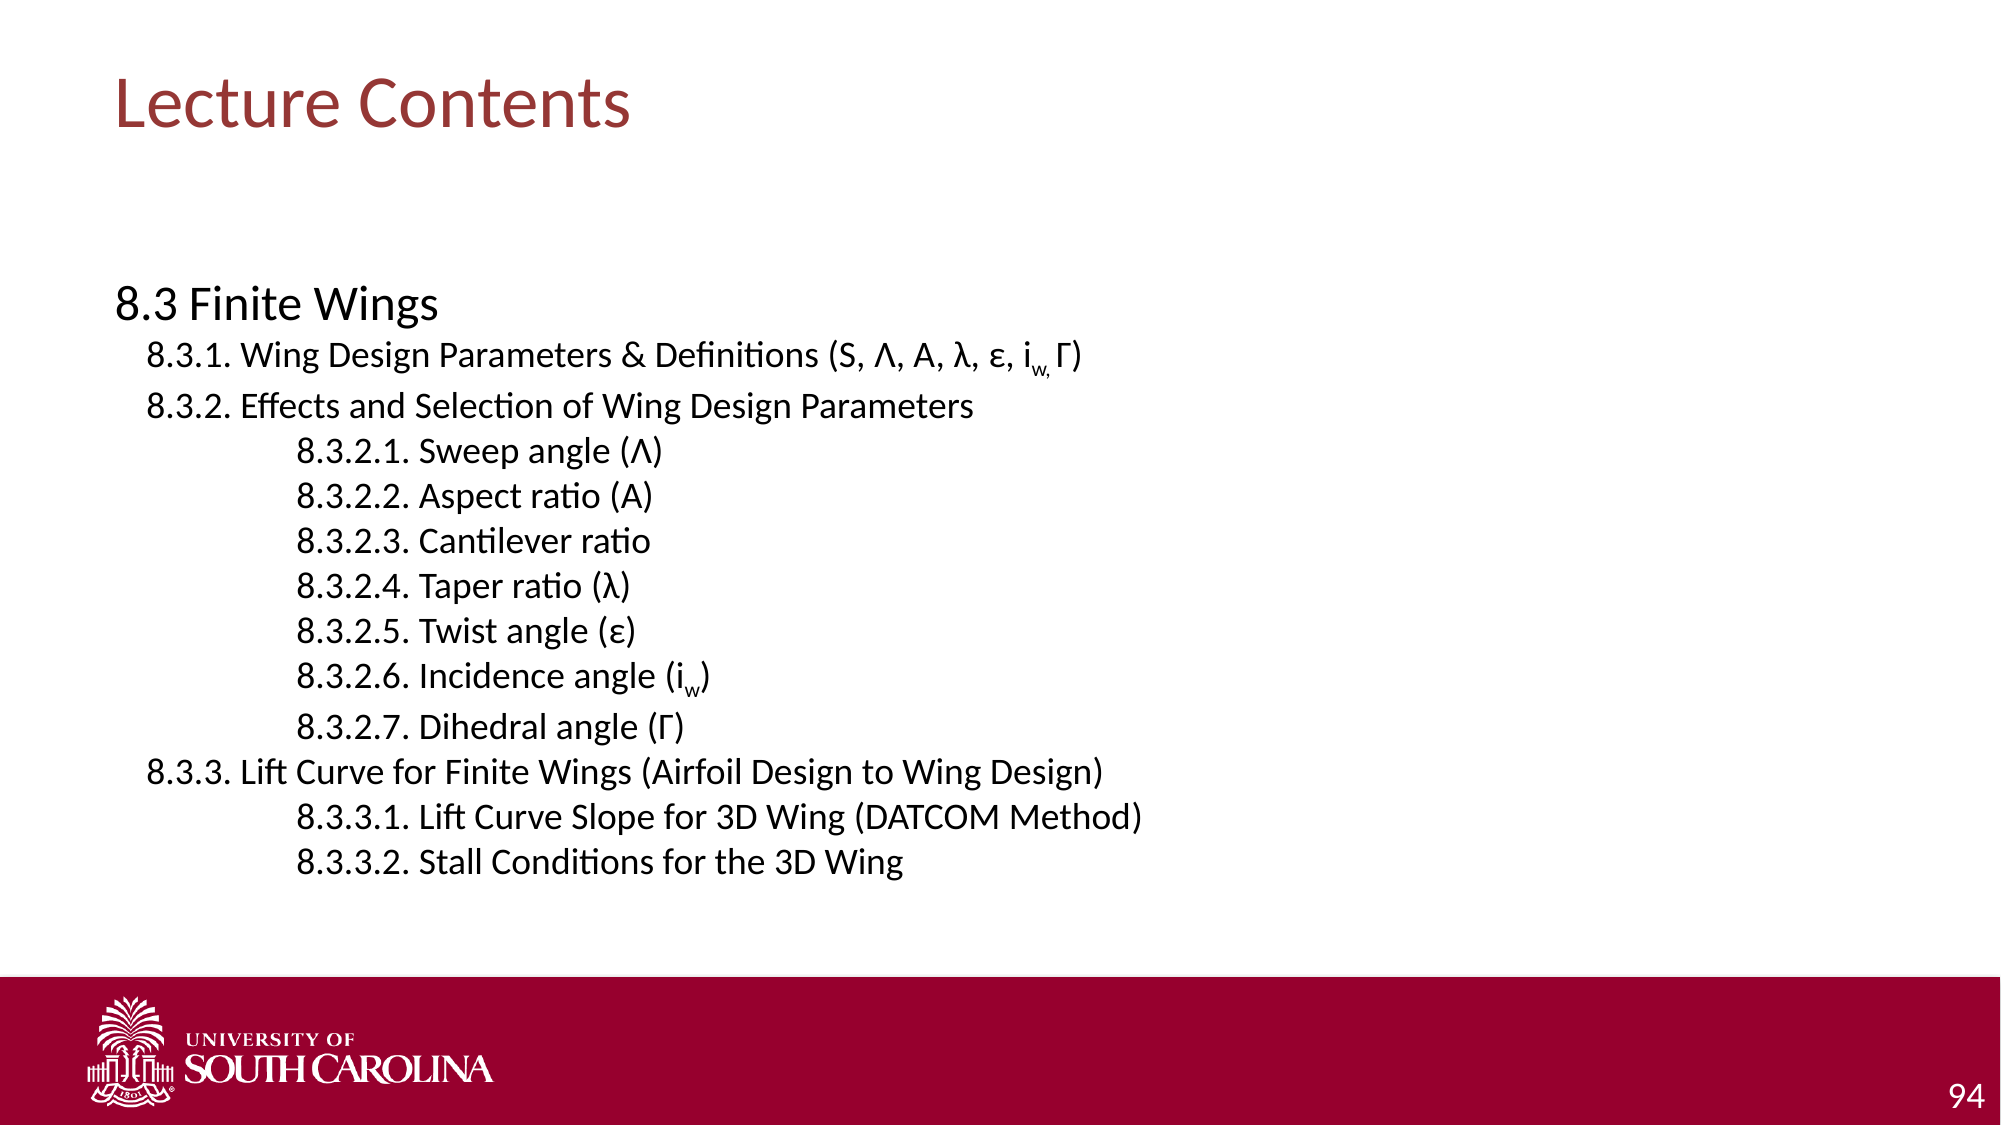

# Lecture Contents
8.3 Finite Wings
8.3.1. Wing Design Parameters & Definitions (S, Λ, A, λ, ε, iw, Γ)
8.3.2. Effects and Selection of Wing Design Parameters
	8.3.2.1. Sweep angle (Λ)
	8.3.2.2. Aspect ratio (A)
	8.3.2.3. Cantilever ratio
	8.3.2.4. Taper ratio (λ)
	8.3.2.5. Twist angle (ε)
	8.3.2.6. Incidence angle (iw)
 	8.3.2.7. Dihedral angle (Γ)
8.3.3. Lift Curve for Finite Wings (Airfoil Design to Wing Design)
	8.3.3.1. Lift Curve Slope for 3D Wing (DATCOM Method)
	8.3.3.2. Stall Conditions for the 3D Wing